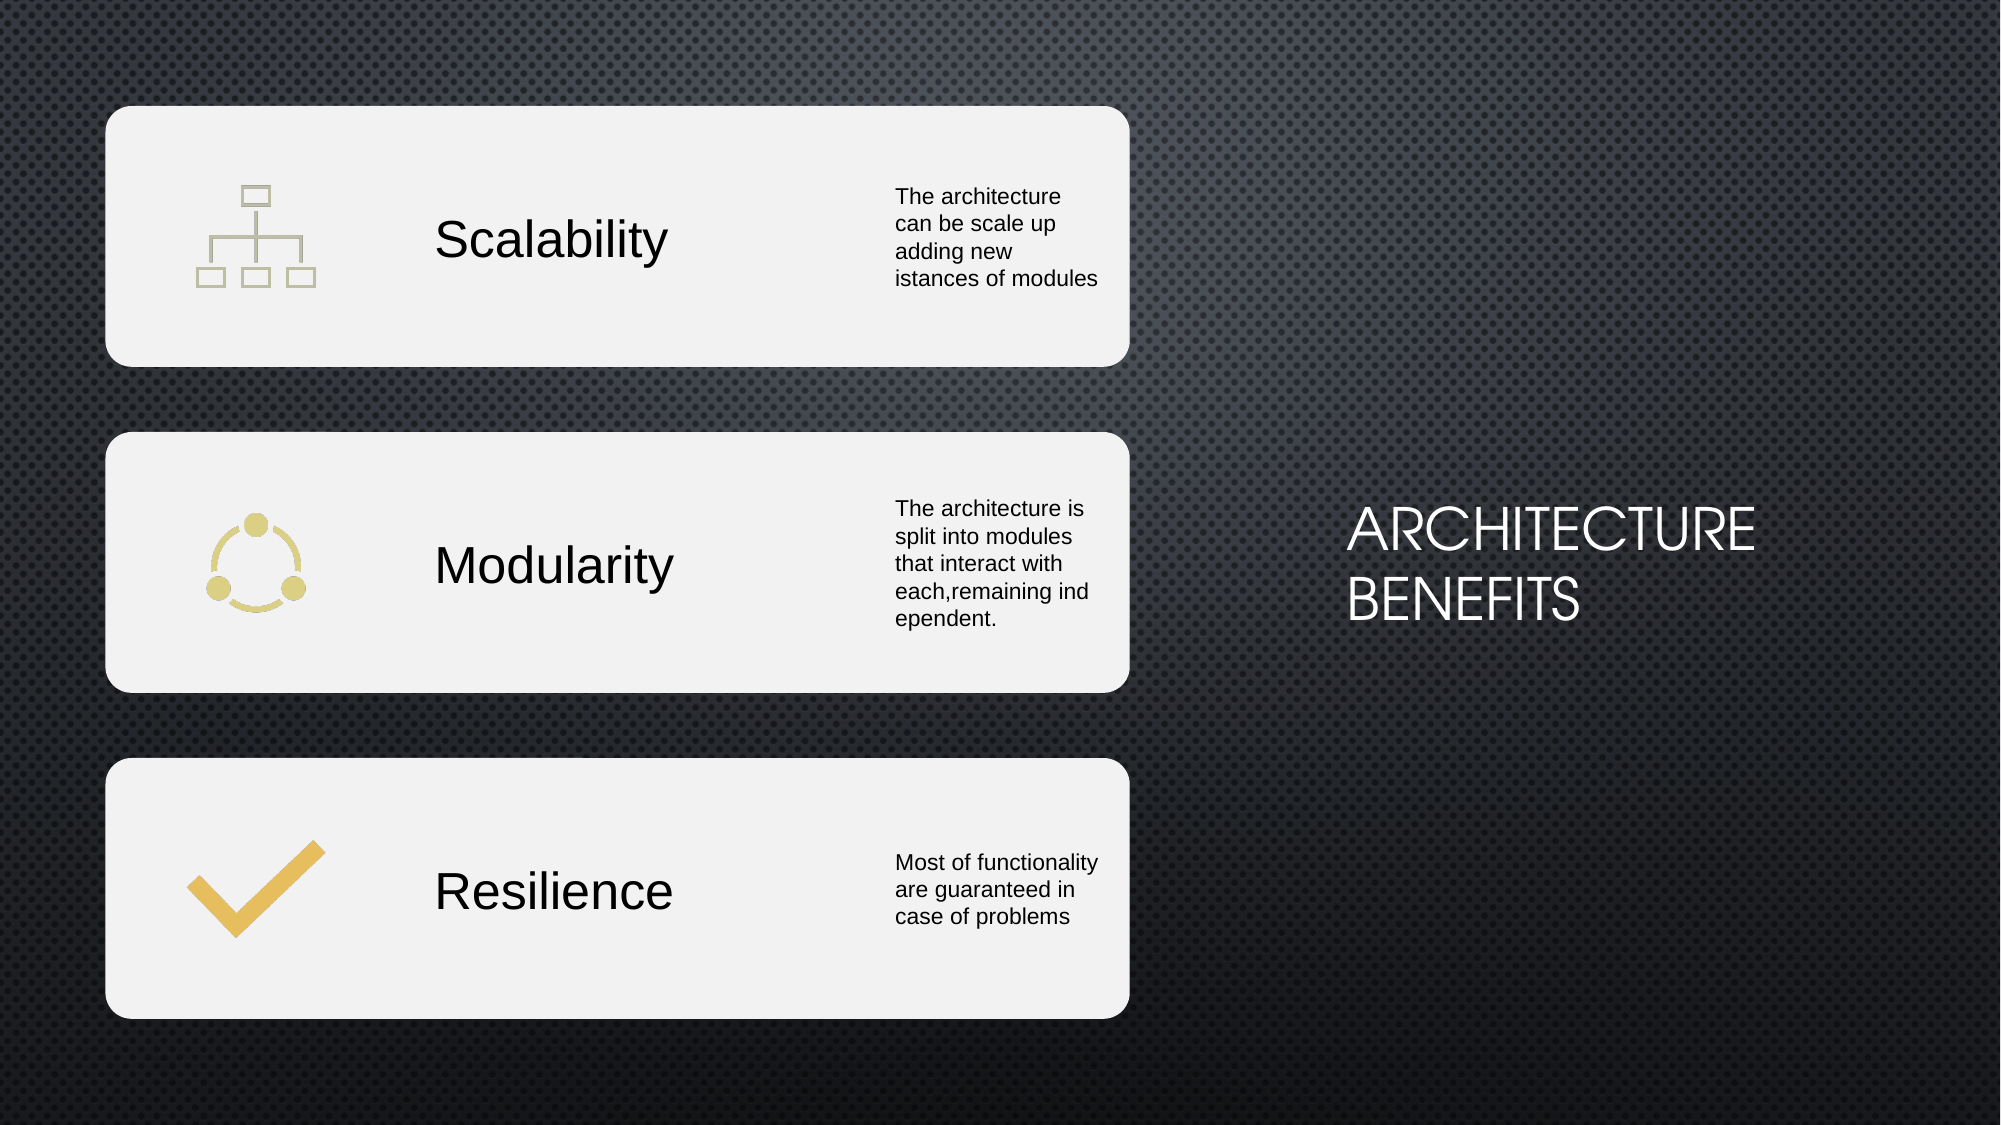

Scalability
The architecture can be scale up adding new istances of modules
Modularity
The architecture is split into modules that interact with each,remaining independent.
Resilience
Most of functionality are guaranteed in case of problems
Architecture benefits